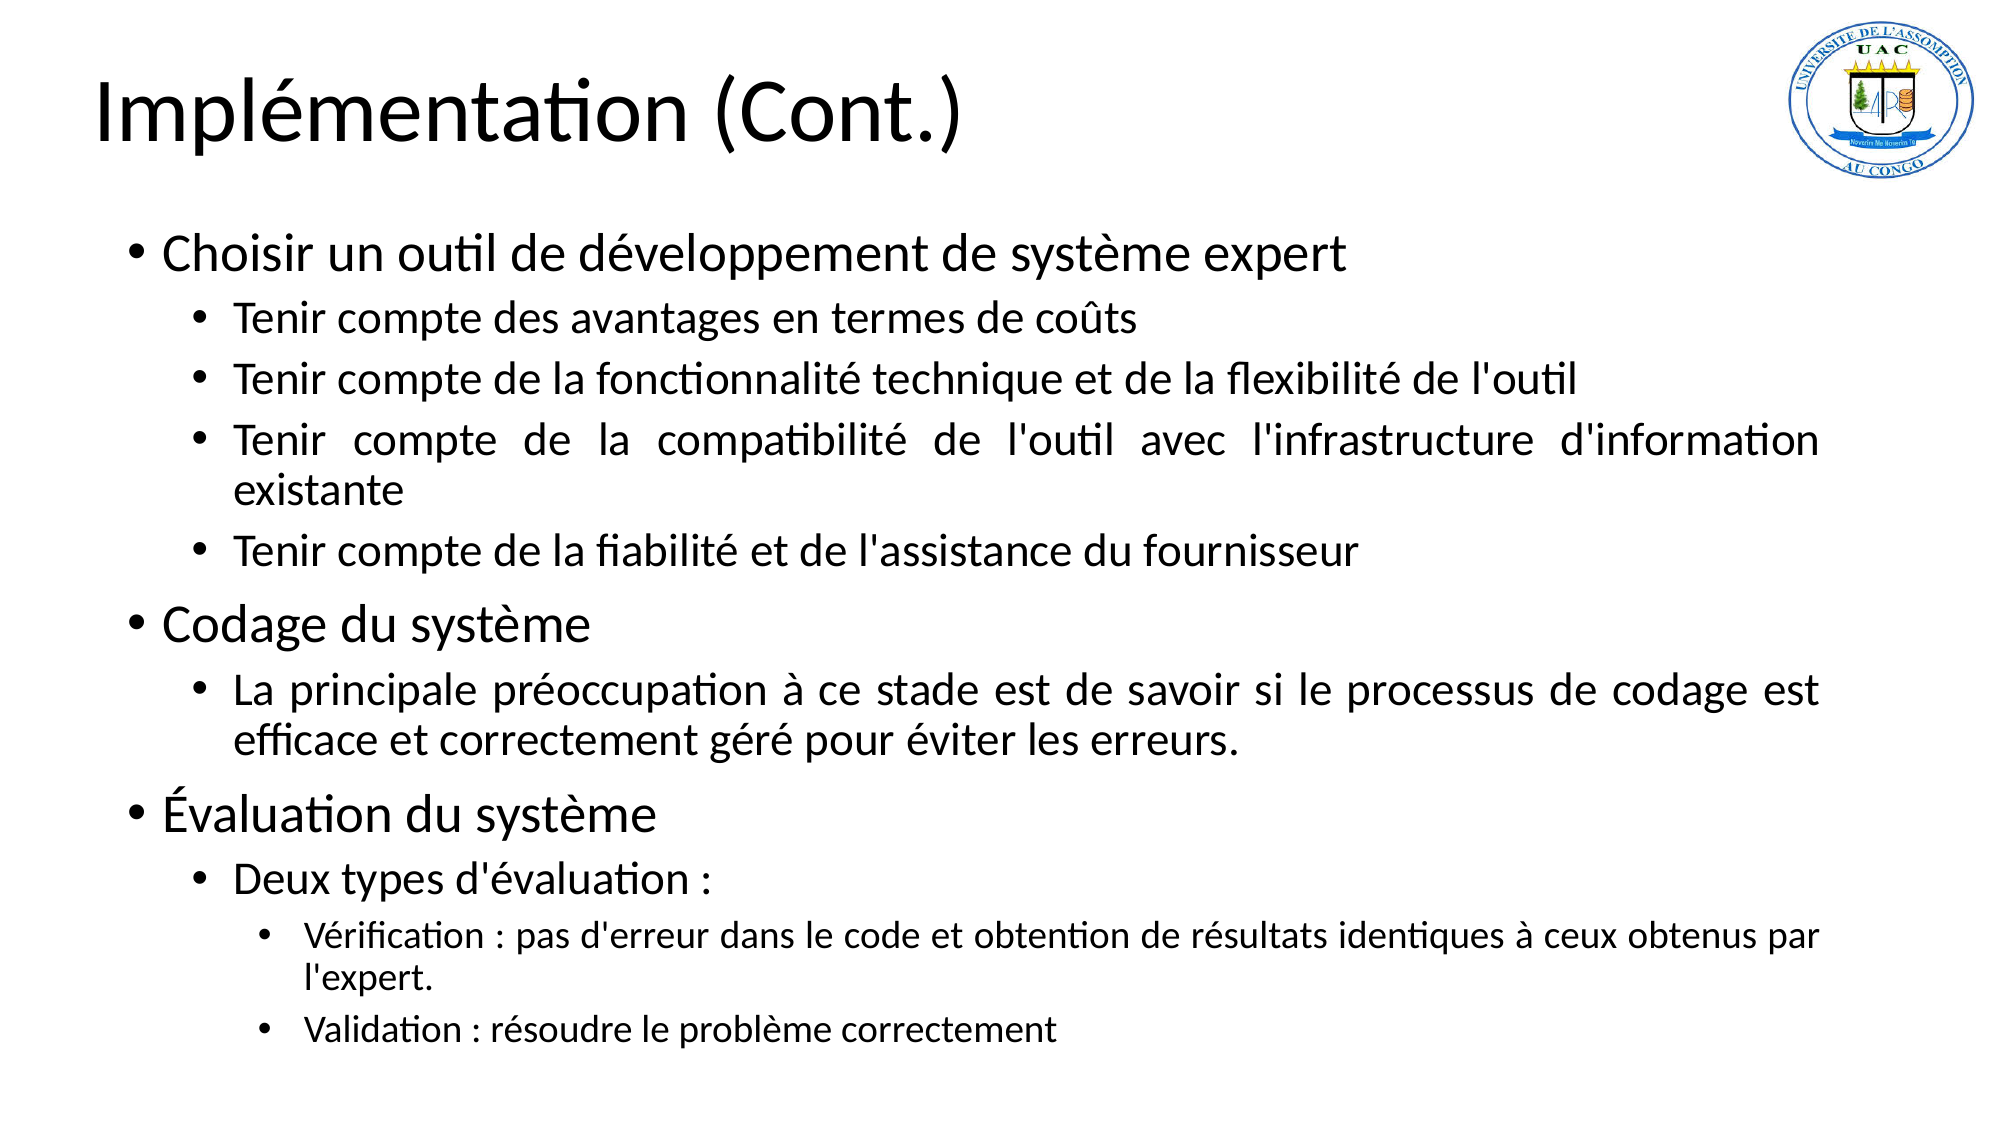

# Implémentation (Cont.)
Choisir un outil de développement de système expert
Tenir compte des avantages en termes de coûts
Tenir compte de la fonctionnalité technique et de la flexibilité de l'outil
Tenir compte de la compatibilité de l'outil avec l'infrastructure d'information existante
Tenir compte de la fiabilité et de l'assistance du fournisseur
Codage du système
La principale préoccupation à ce stade est de savoir si le processus de codage est efficace et correctement géré pour éviter les erreurs.
Évaluation du système
Deux types d'évaluation :
Vérification : pas d'erreur dans le code et obtention de résultats identiques à ceux obtenus par l'expert.
Validation : résoudre le problème correctement